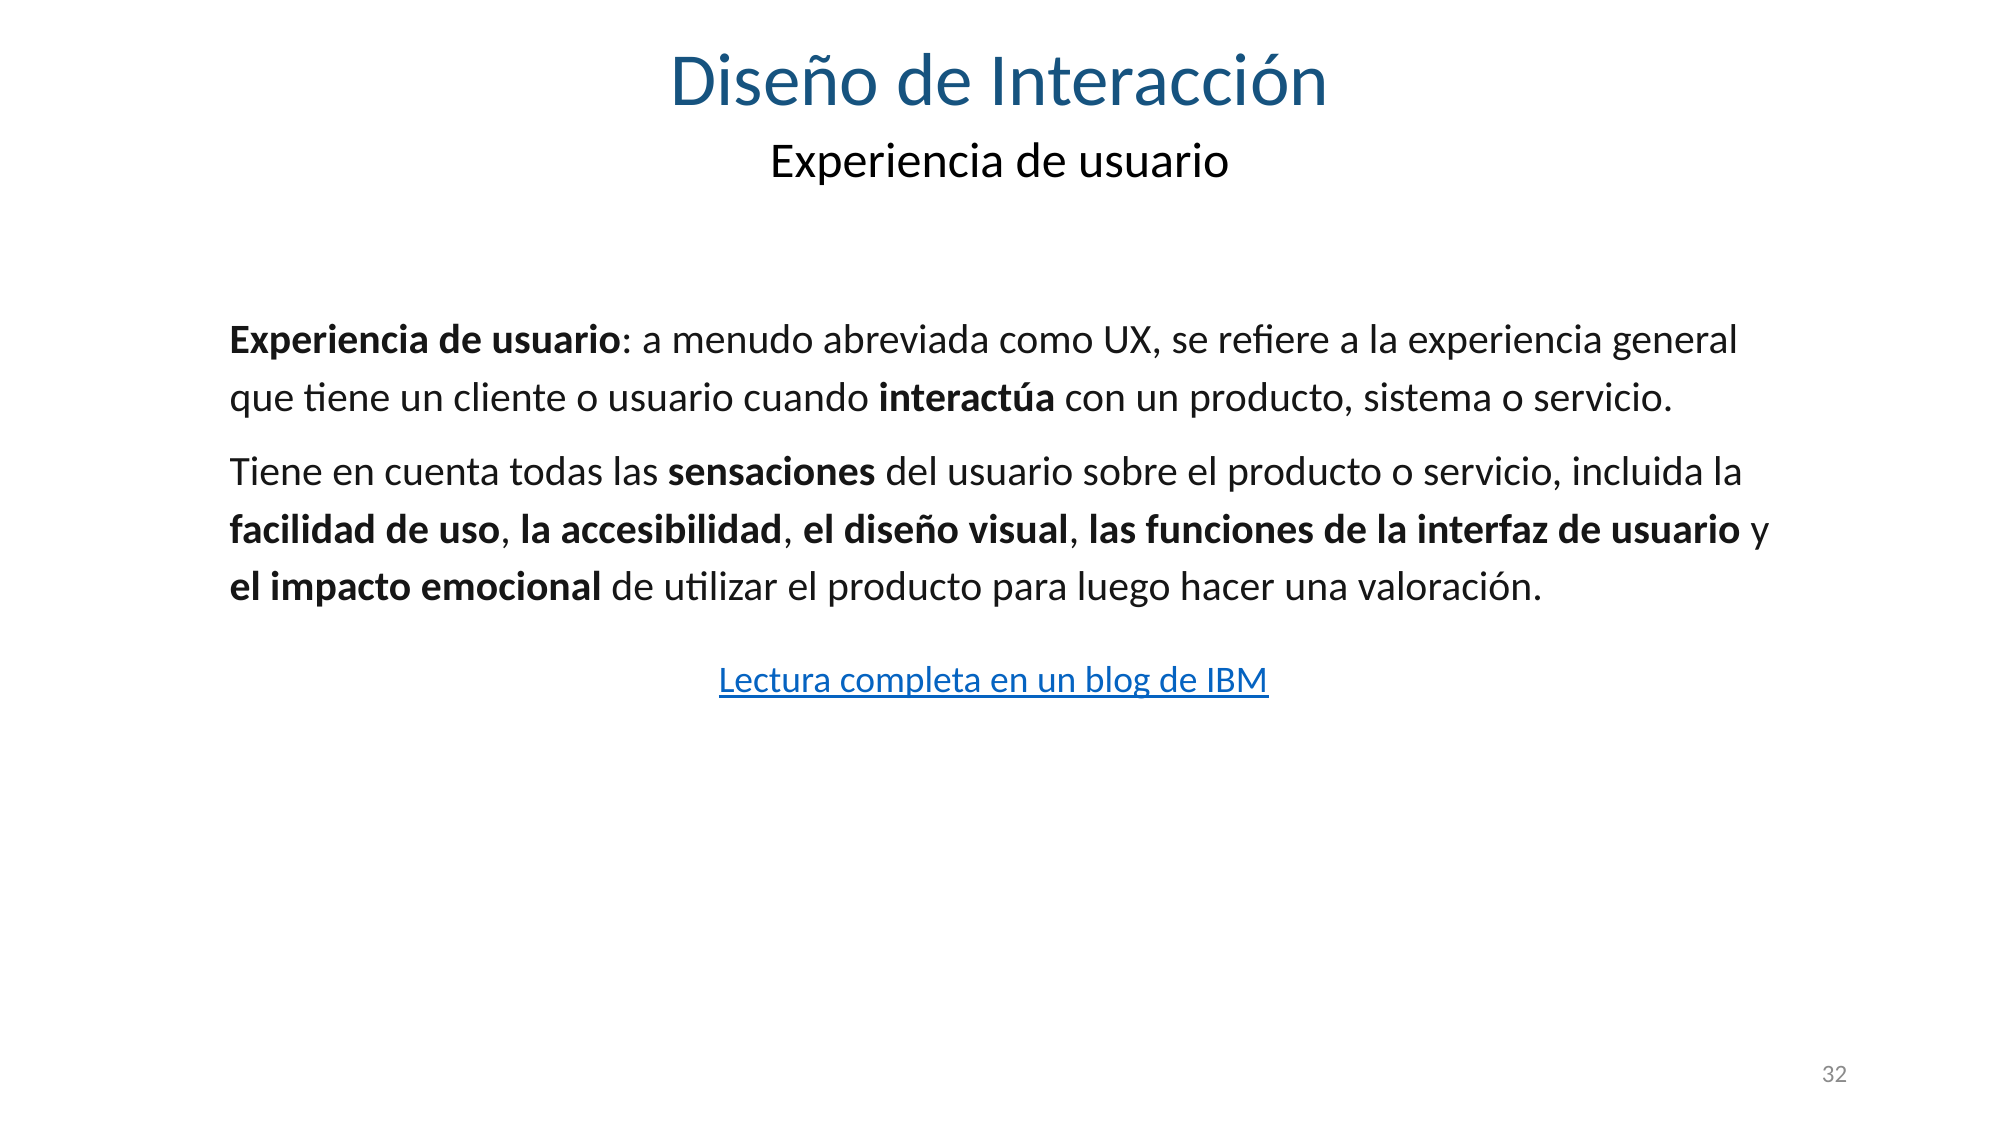

Diseño de Interacción
Experiencia de usuario

Experiencia de usuario: a menudo abreviada como UX, se refiere a la experiencia general que tiene un cliente o usuario cuando interactúa con un producto, sistema o servicio.
Tiene en cuenta todas las sensaciones del usuario sobre el producto o servicio, incluida la facilidad de uso, la accesibilidad, el diseño visual, las funciones de la interfaz de usuario y el impacto emocional de utilizar el producto para luego hacer una valoración.
Lectura completa en un blog de IBM
32